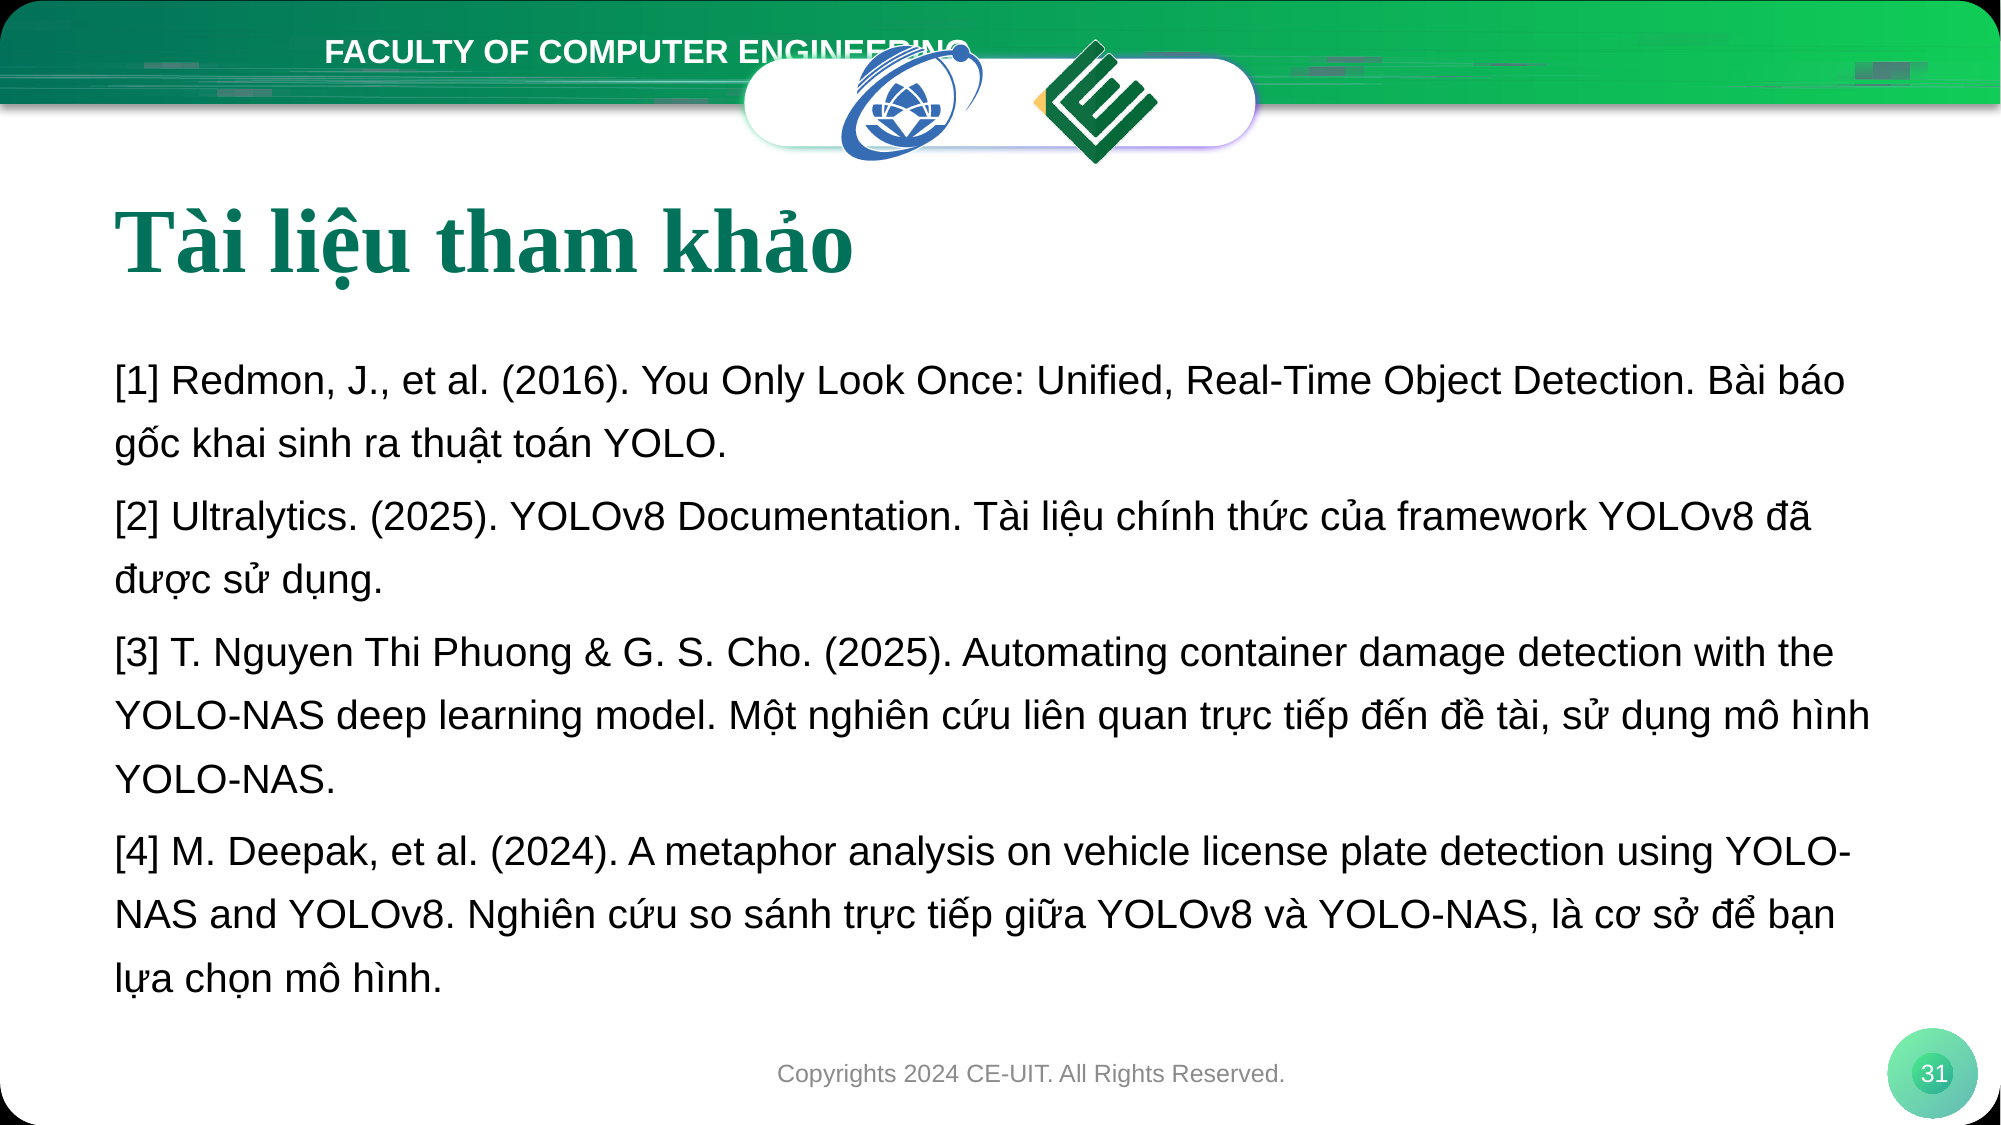

# Tài liệu tham khảo
[1] Redmon, J., et al. (2016). You Only Look Once: Unified, Real-Time Object Detection. Bài báo gốc khai sinh ra thuật toán YOLO.
[2] Ultralytics. (2025). YOLOv8 Documentation. Tài liệu chính thức của framework YOLOv8 đã được sử dụng.
[3] T. Nguyen Thi Phuong & G. S. Cho. (2025). Automating container damage detection with the YOLO-NAS deep learning model. Một nghiên cứu liên quan trực tiếp đến đề tài, sử dụng mô hình YOLO-NAS.
[4] M. Deepak, et al. (2024). A metaphor analysis on vehicle license plate detection using YOLO-NAS and YOLOv8. Nghiên cứu so sánh trực tiếp giữa YOLOv8 và YOLO-NAS, là cơ sở để bạn lựa chọn mô hình.
Copyrights 2024 CE-UIT. All Rights Reserved.
31